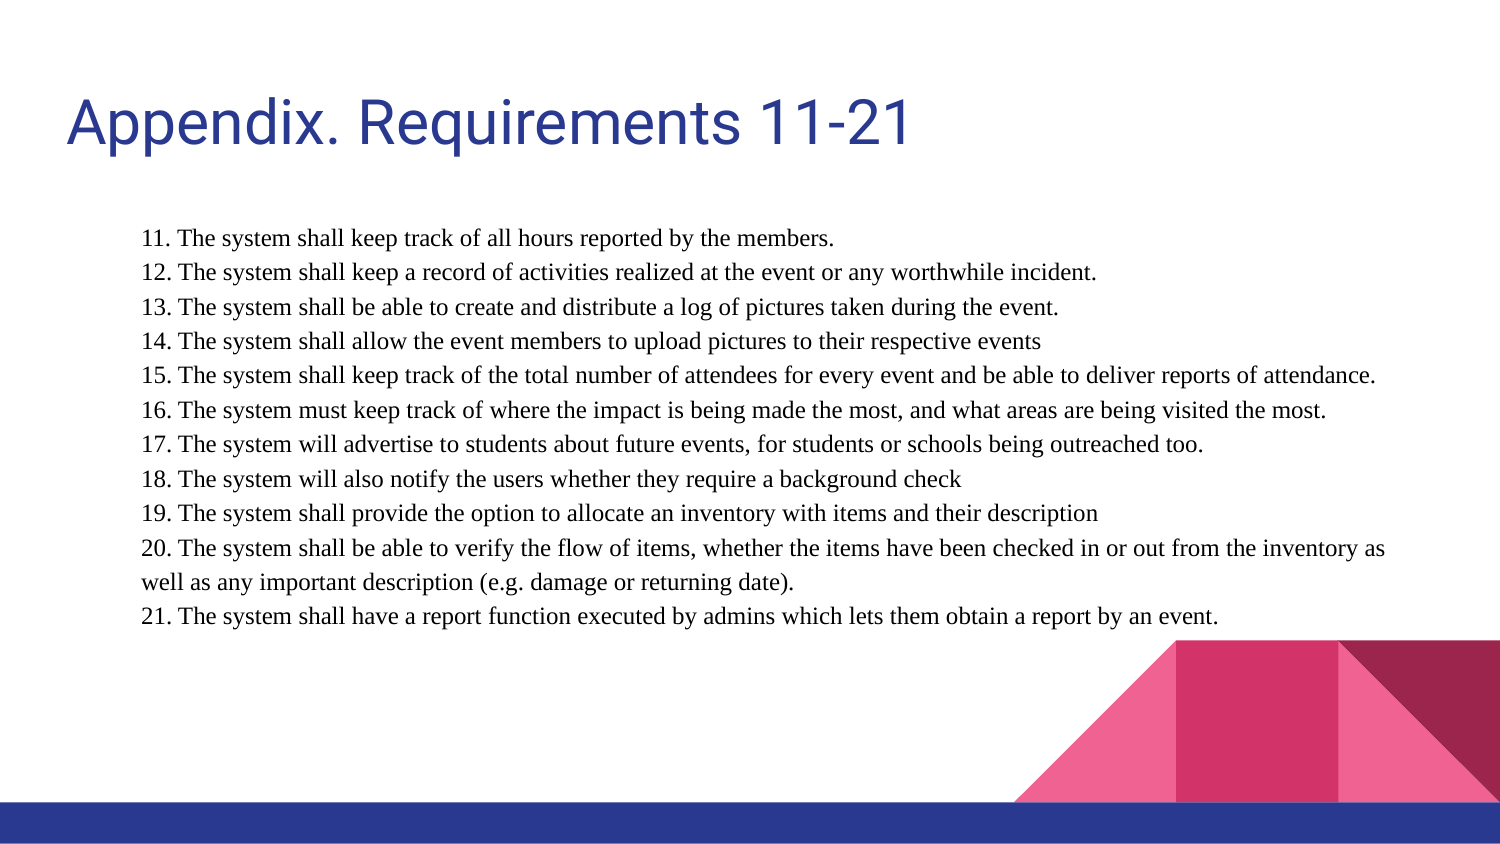

# Appendix. Requirements 11-21
11. The system shall keep track of all hours reported by the members.
12. The system shall keep a record of activities realized at the event or any worthwhile incident.
13. The system shall be able to create and distribute a log of pictures taken during the event.
14. The system shall allow the event members to upload pictures to their respective events
15. The system shall keep track of the total number of attendees for every event and be able to deliver reports of attendance.
16. The system must keep track of where the impact is being made the most, and what areas are being visited the most.
17. The system will advertise to students about future events, for students or schools being outreached too.
18. The system will also notify the users whether they require a background check
19. The system shall provide the option to allocate an inventory with items and their description
20. The system shall be able to verify the flow of items, whether the items have been checked in or out from the inventory as well as any important description (e.g. damage or returning date).
21. The system shall have a report function executed by admins which lets them obtain a report by an event.